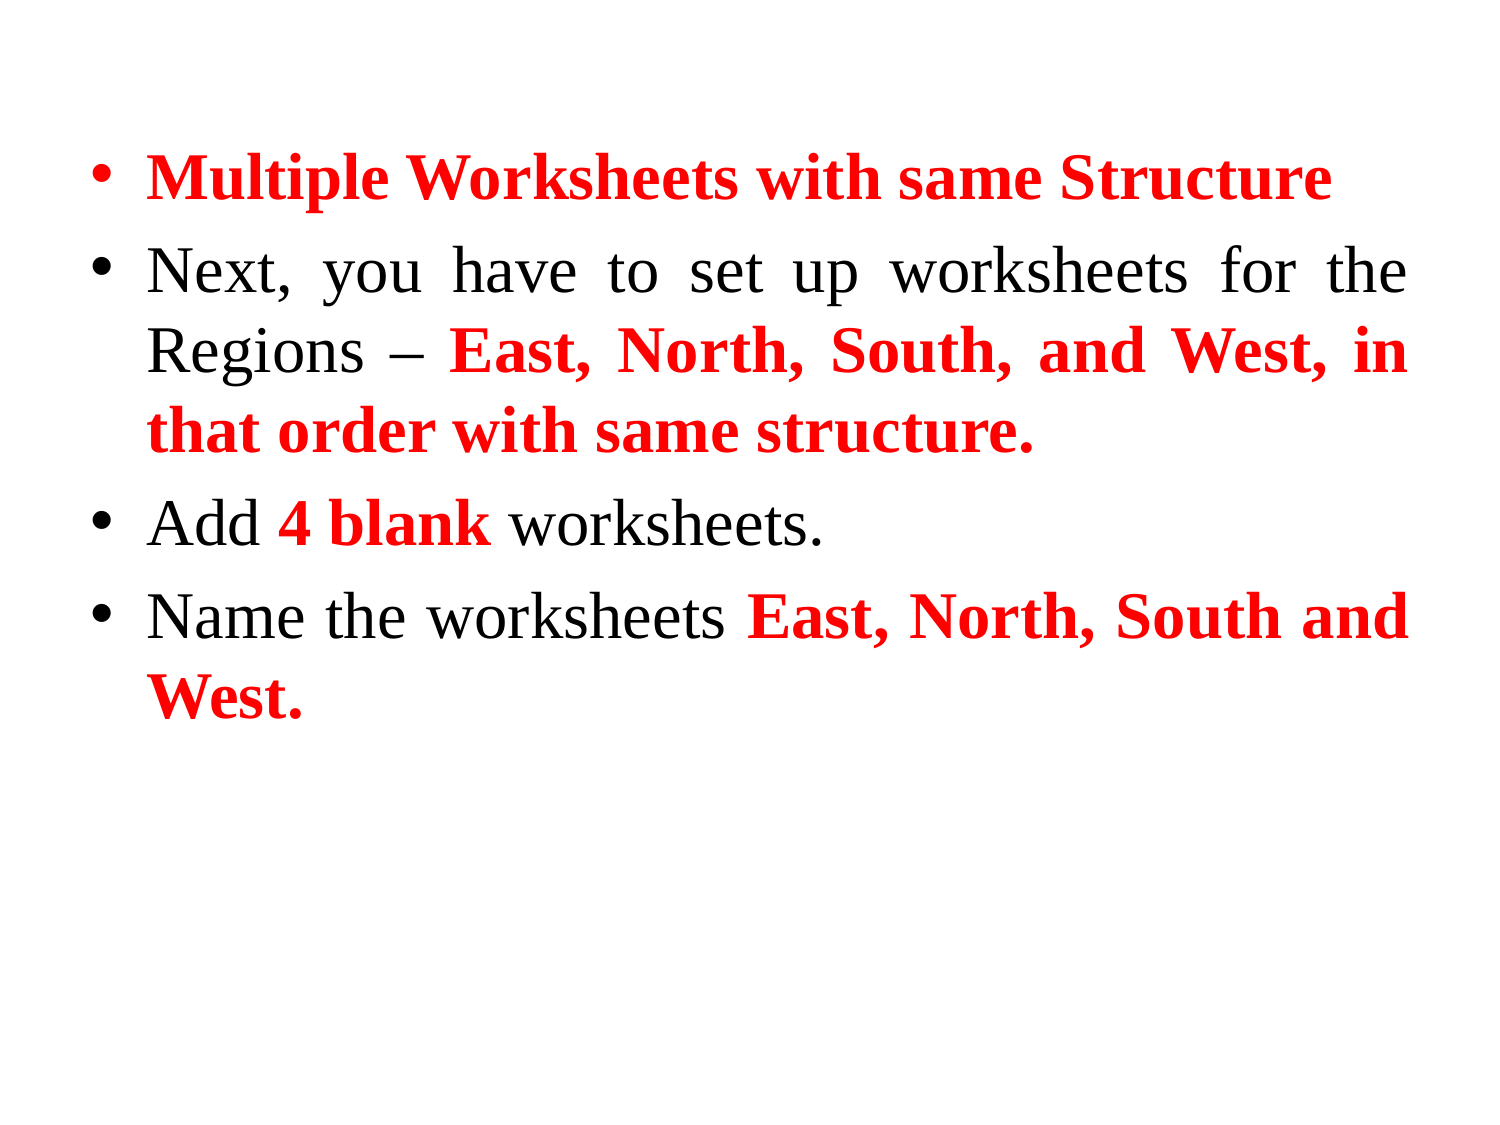

Multiple Worksheets with same Structure
Next, you have to set up worksheets for the Regions – East, North, South, and West, in that order with same structure.
Add 4 blank worksheets.
Name the worksheets East, North, South and West.